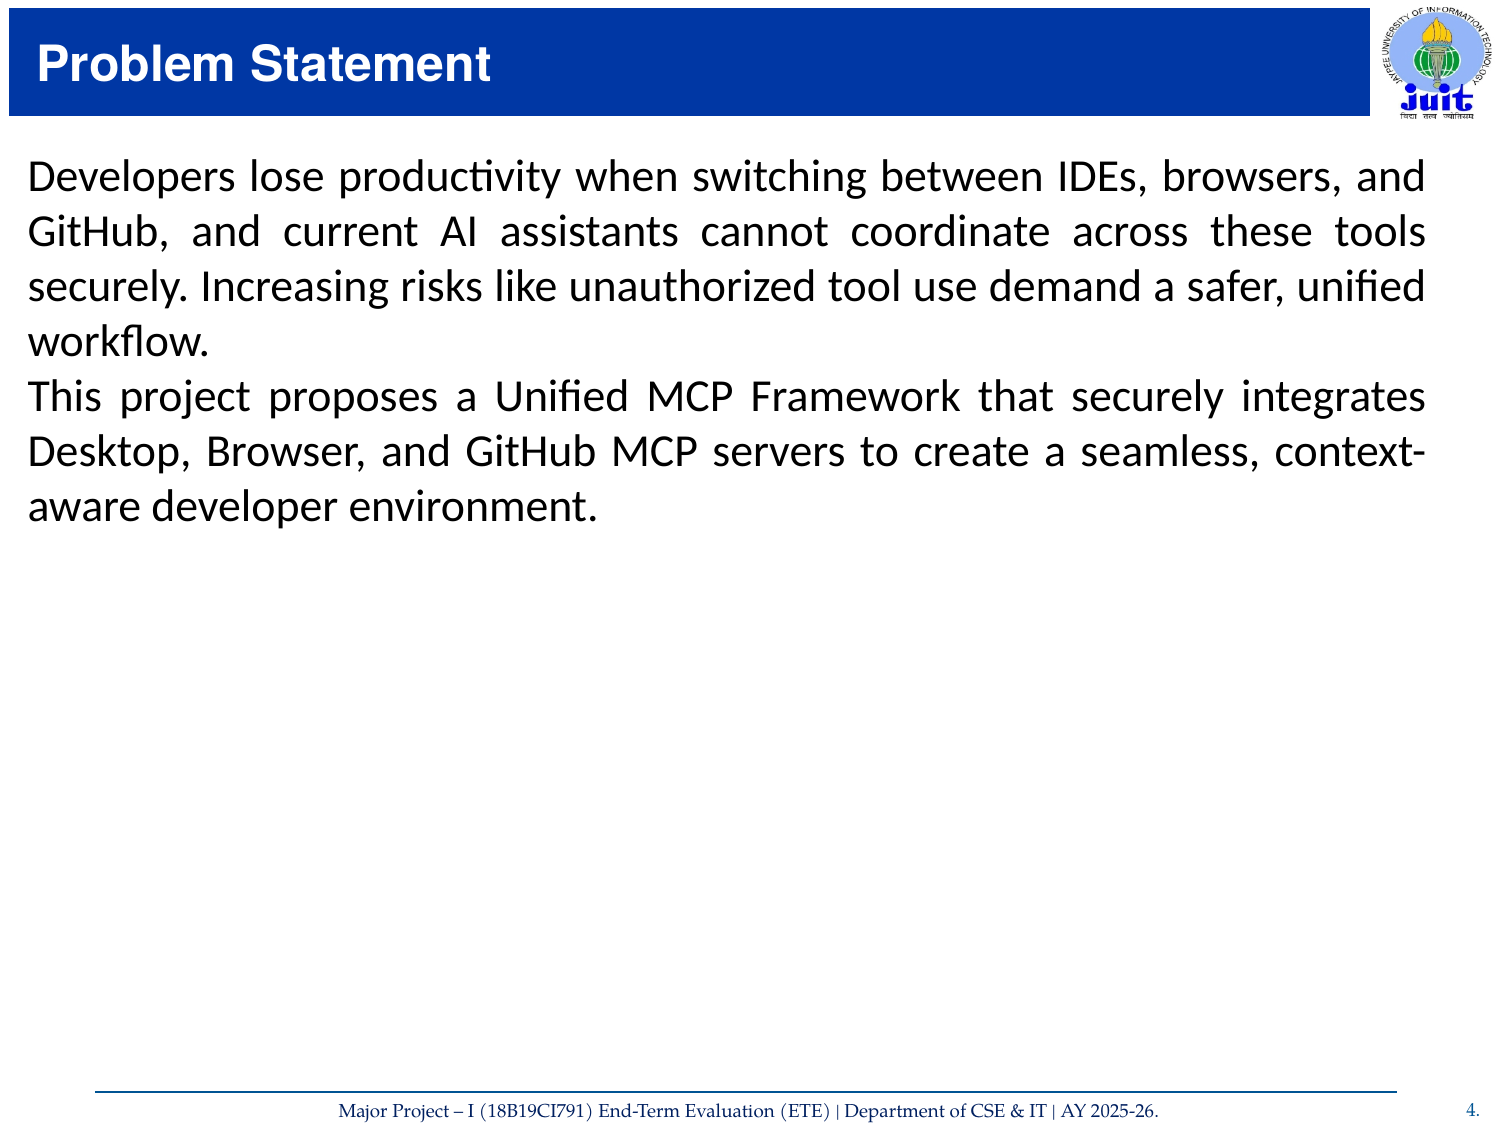

# Problem Statement
Problem Statement
Developers lose productivity when switching between IDEs, browsers, and GitHub, and current AI assistants cannot coordinate across these tools securely. Increasing risks like unauthorized tool use demand a safer, unified workflow.
This project proposes a Unified MCP Framework that securely integrates Desktop, Browser, and GitHub MCP servers to create a seamless, context-aware developer environment.